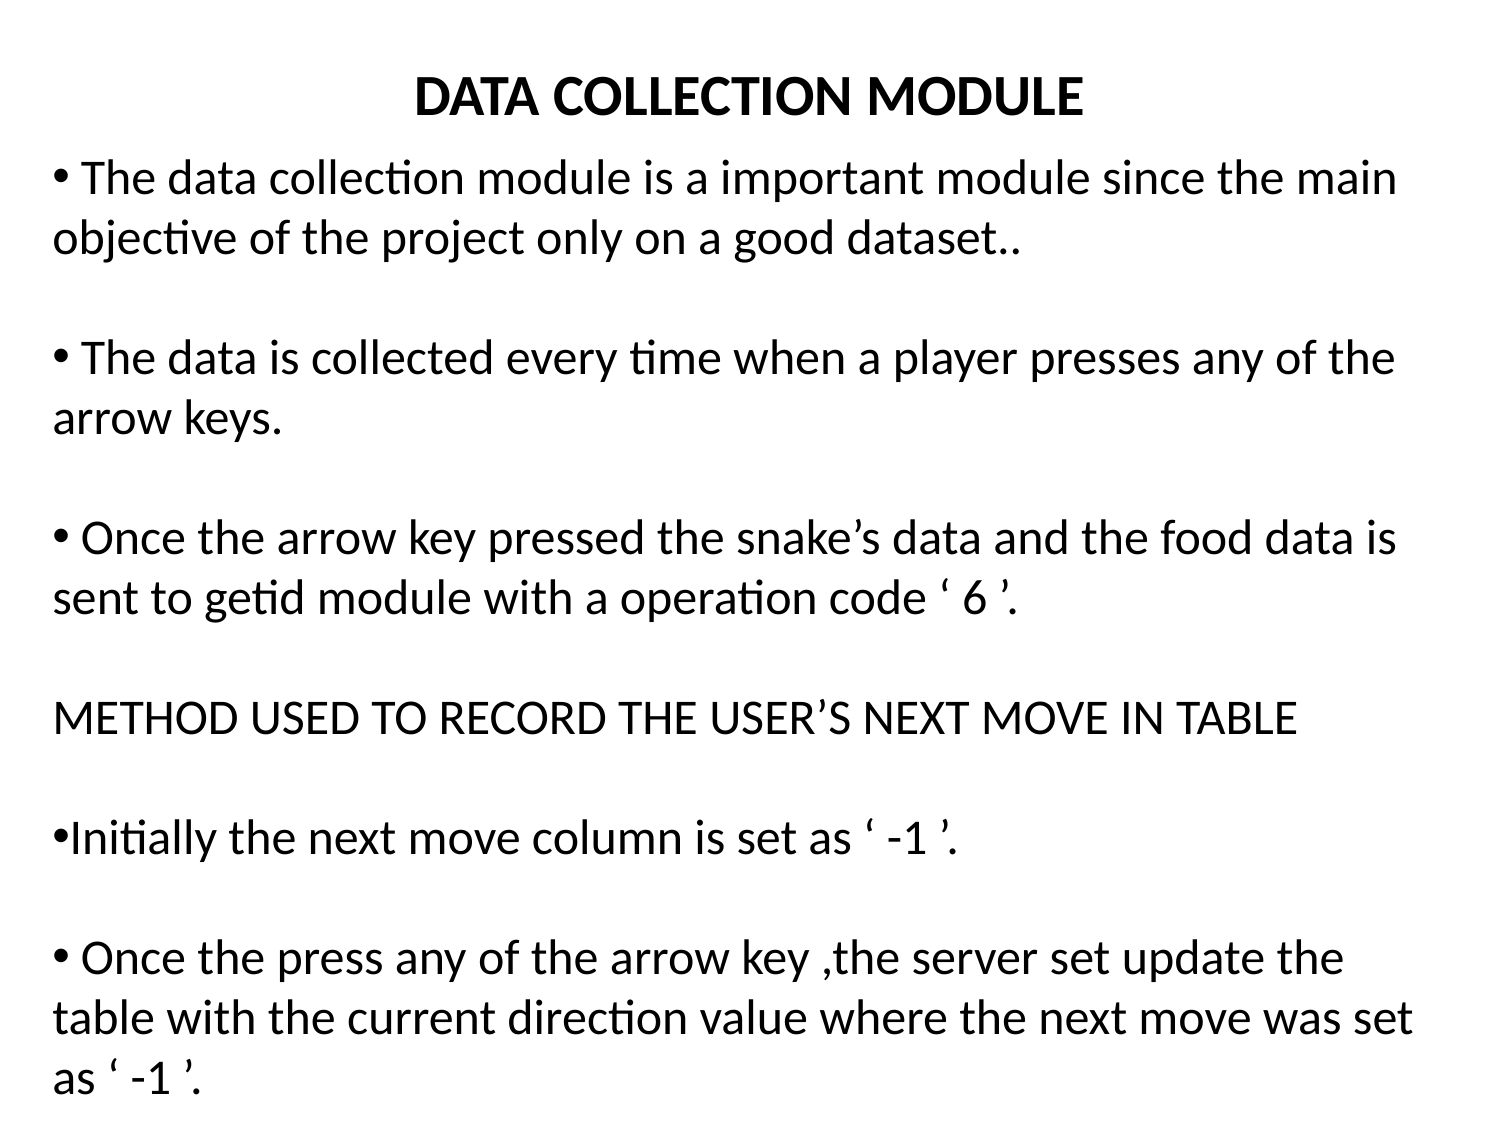

DATA COLLECTION MODULE
 The data collection module is a important module since the main objective of the project only on a good dataset..

 The data is collected every time when a player presses any of the arrow keys.

 Once the arrow key pressed the snake’s data and the food data is sent to getid module with a operation code ‘ 6 ’.

METHOD USED TO RECORD THE USER’S NEXT MOVE IN TABLE

Initially the next move column is set as ‘ -1 ’.

 Once the press any of the arrow key ,the server set update the table with the current direction value where the next move was set as ‘ -1 ’.